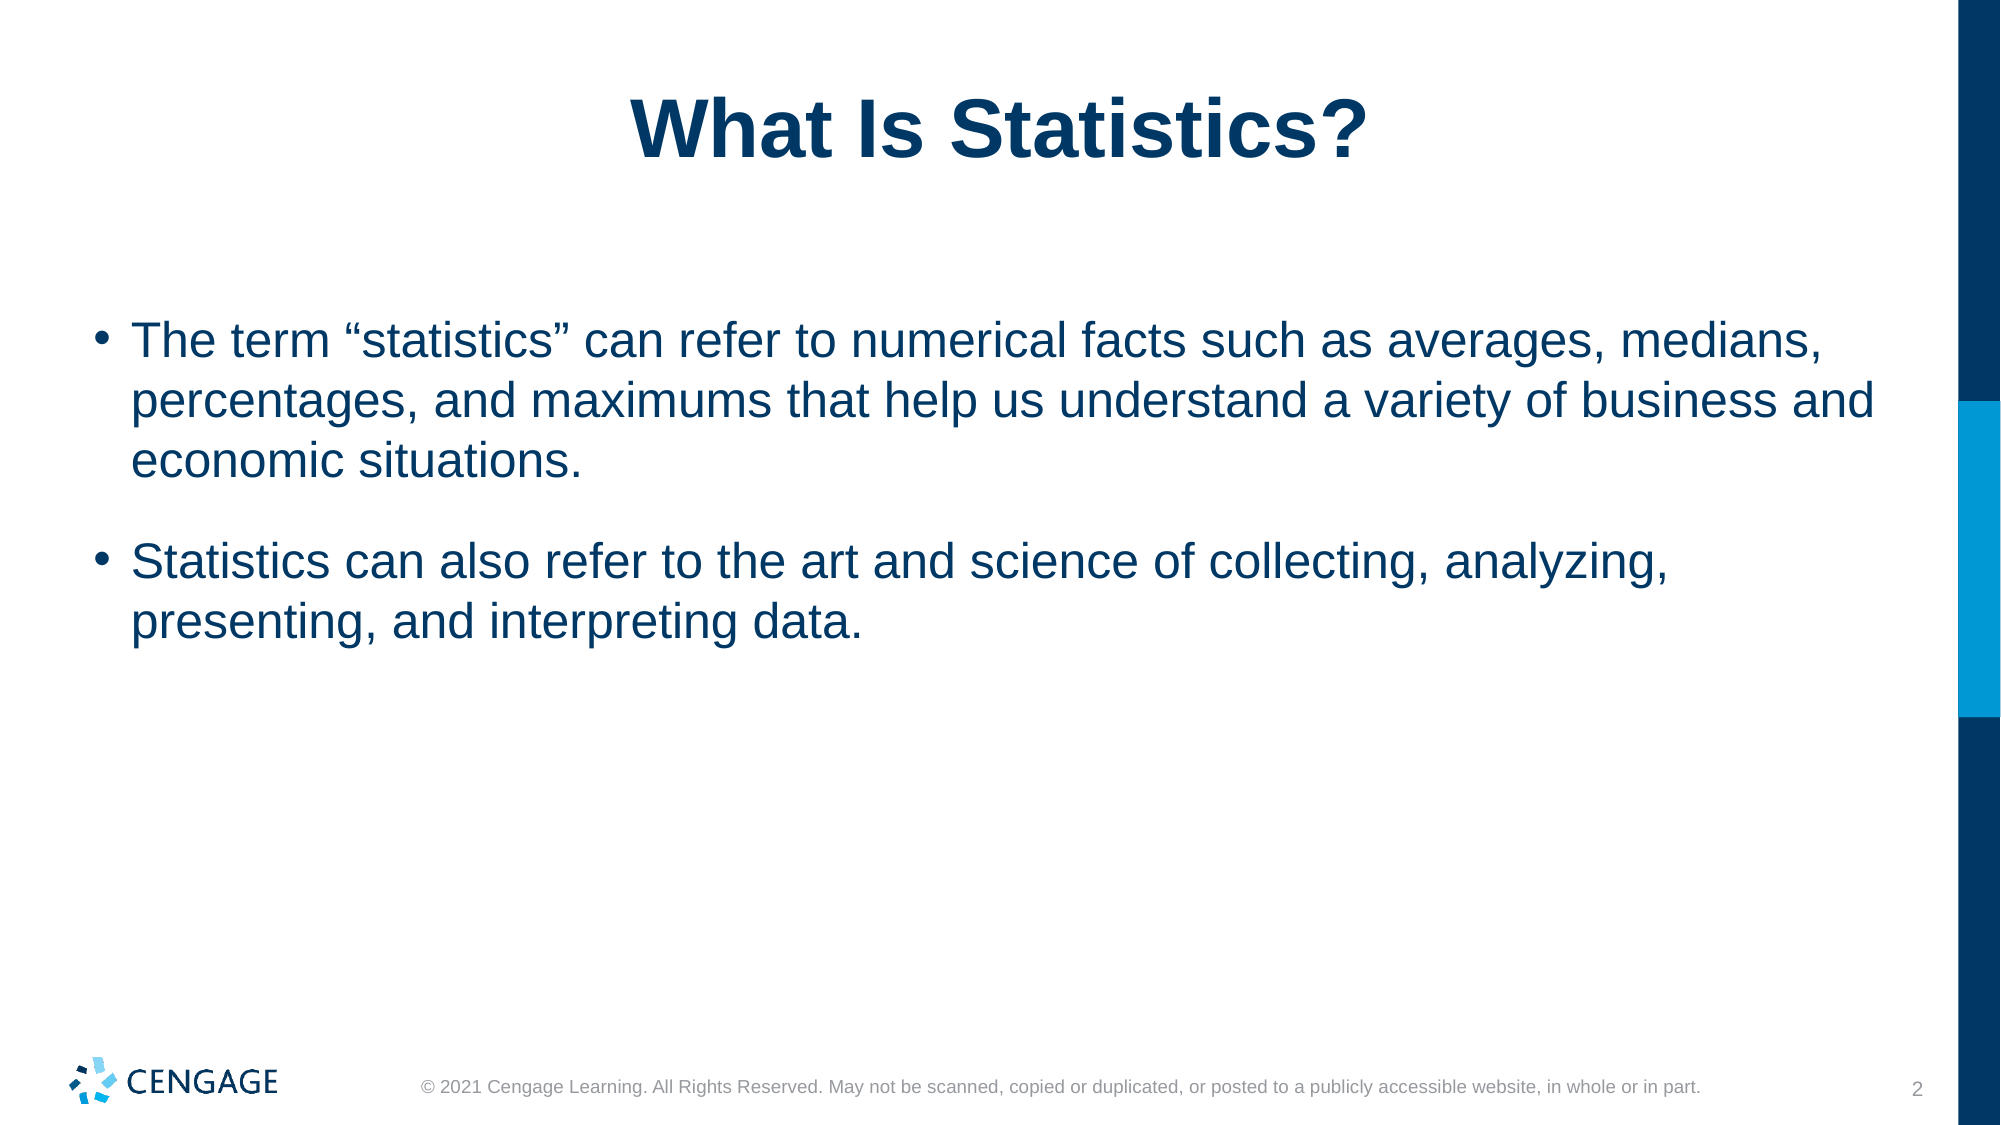

# What Is Statistics?
The term “statistics” can refer to numerical facts such as averages, medians, percentages, and maximums that help us understand a variety of business and economic situations.
Statistics can also refer to the art and science of collecting, analyzing, presenting, and interpreting data.